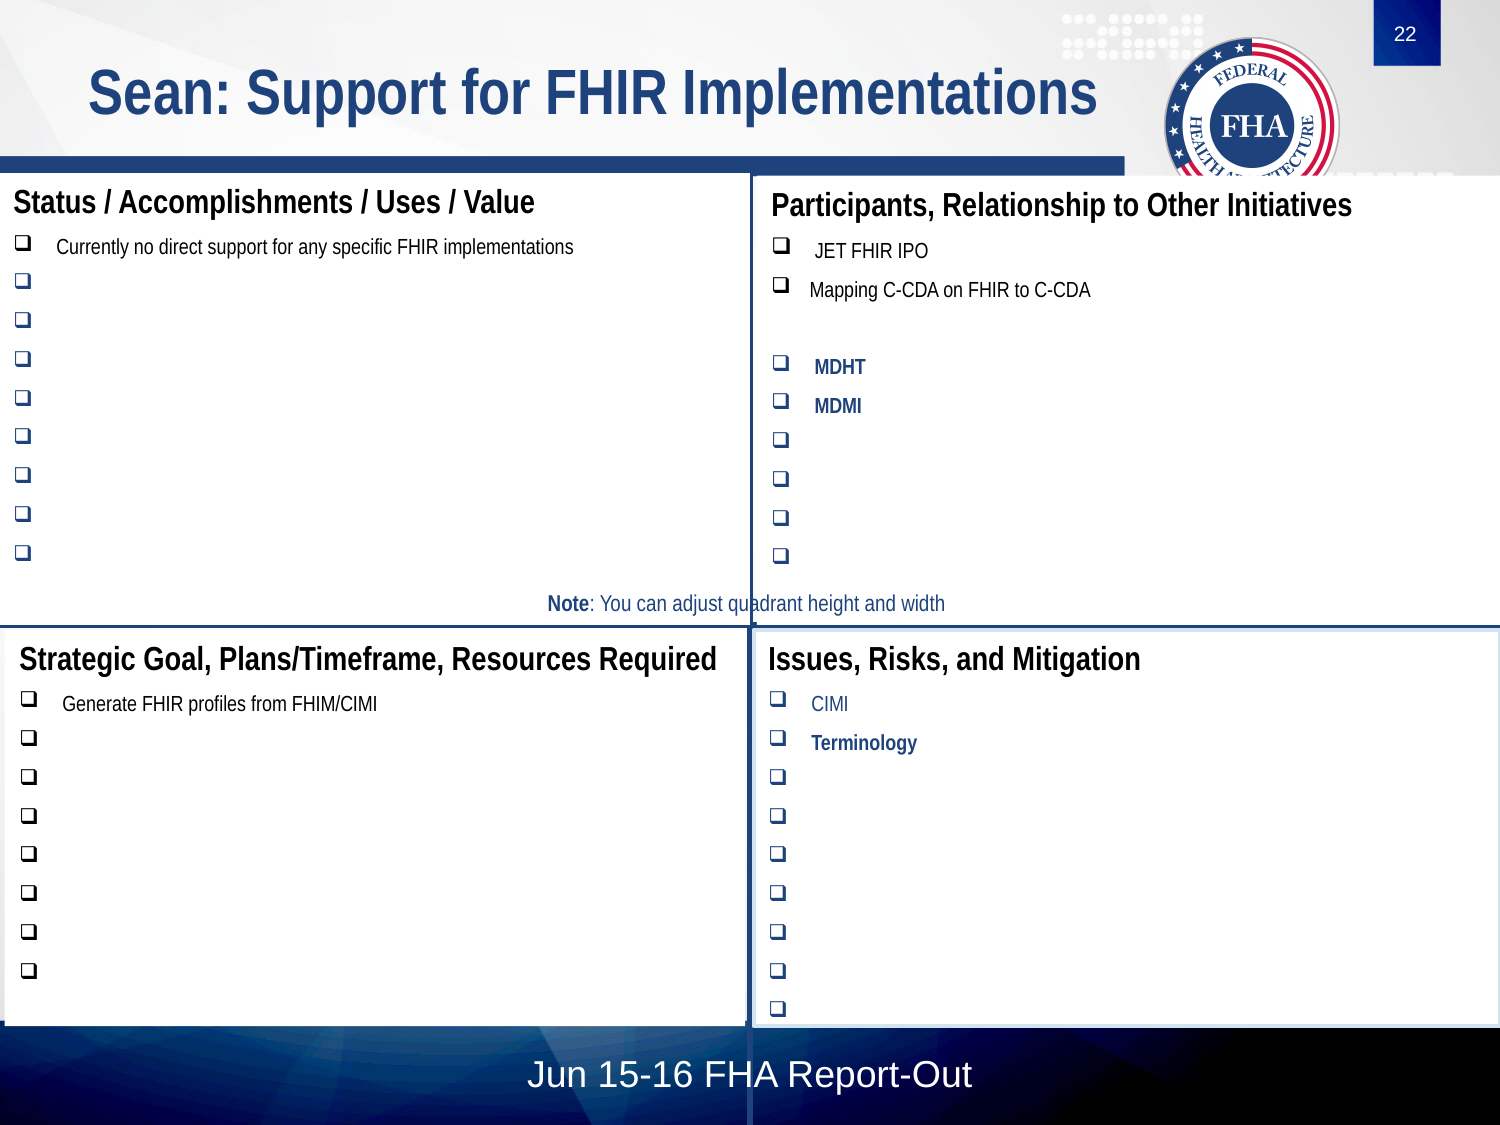

22
# Sean: Support for FHIR Implementations
Status / Accomplishments / Uses / Value
 Currently no direct support for any specific FHIR implementations

Participants, Relationship to Other Initiatives
 JET FHIR IPO
Mapping C-CDA on FHIR to C-CDA

 MDHT
 MDMI

Note: You can adjust quadrant height and width
Strategic Goal, Plans/Timeframe, Resources Required
 Generate FHIR profiles from FHIM/CIMI

Issues, Risks, and Mitigation
 CIMI
 Terminology

Jun 15-16 FHA Report-Out